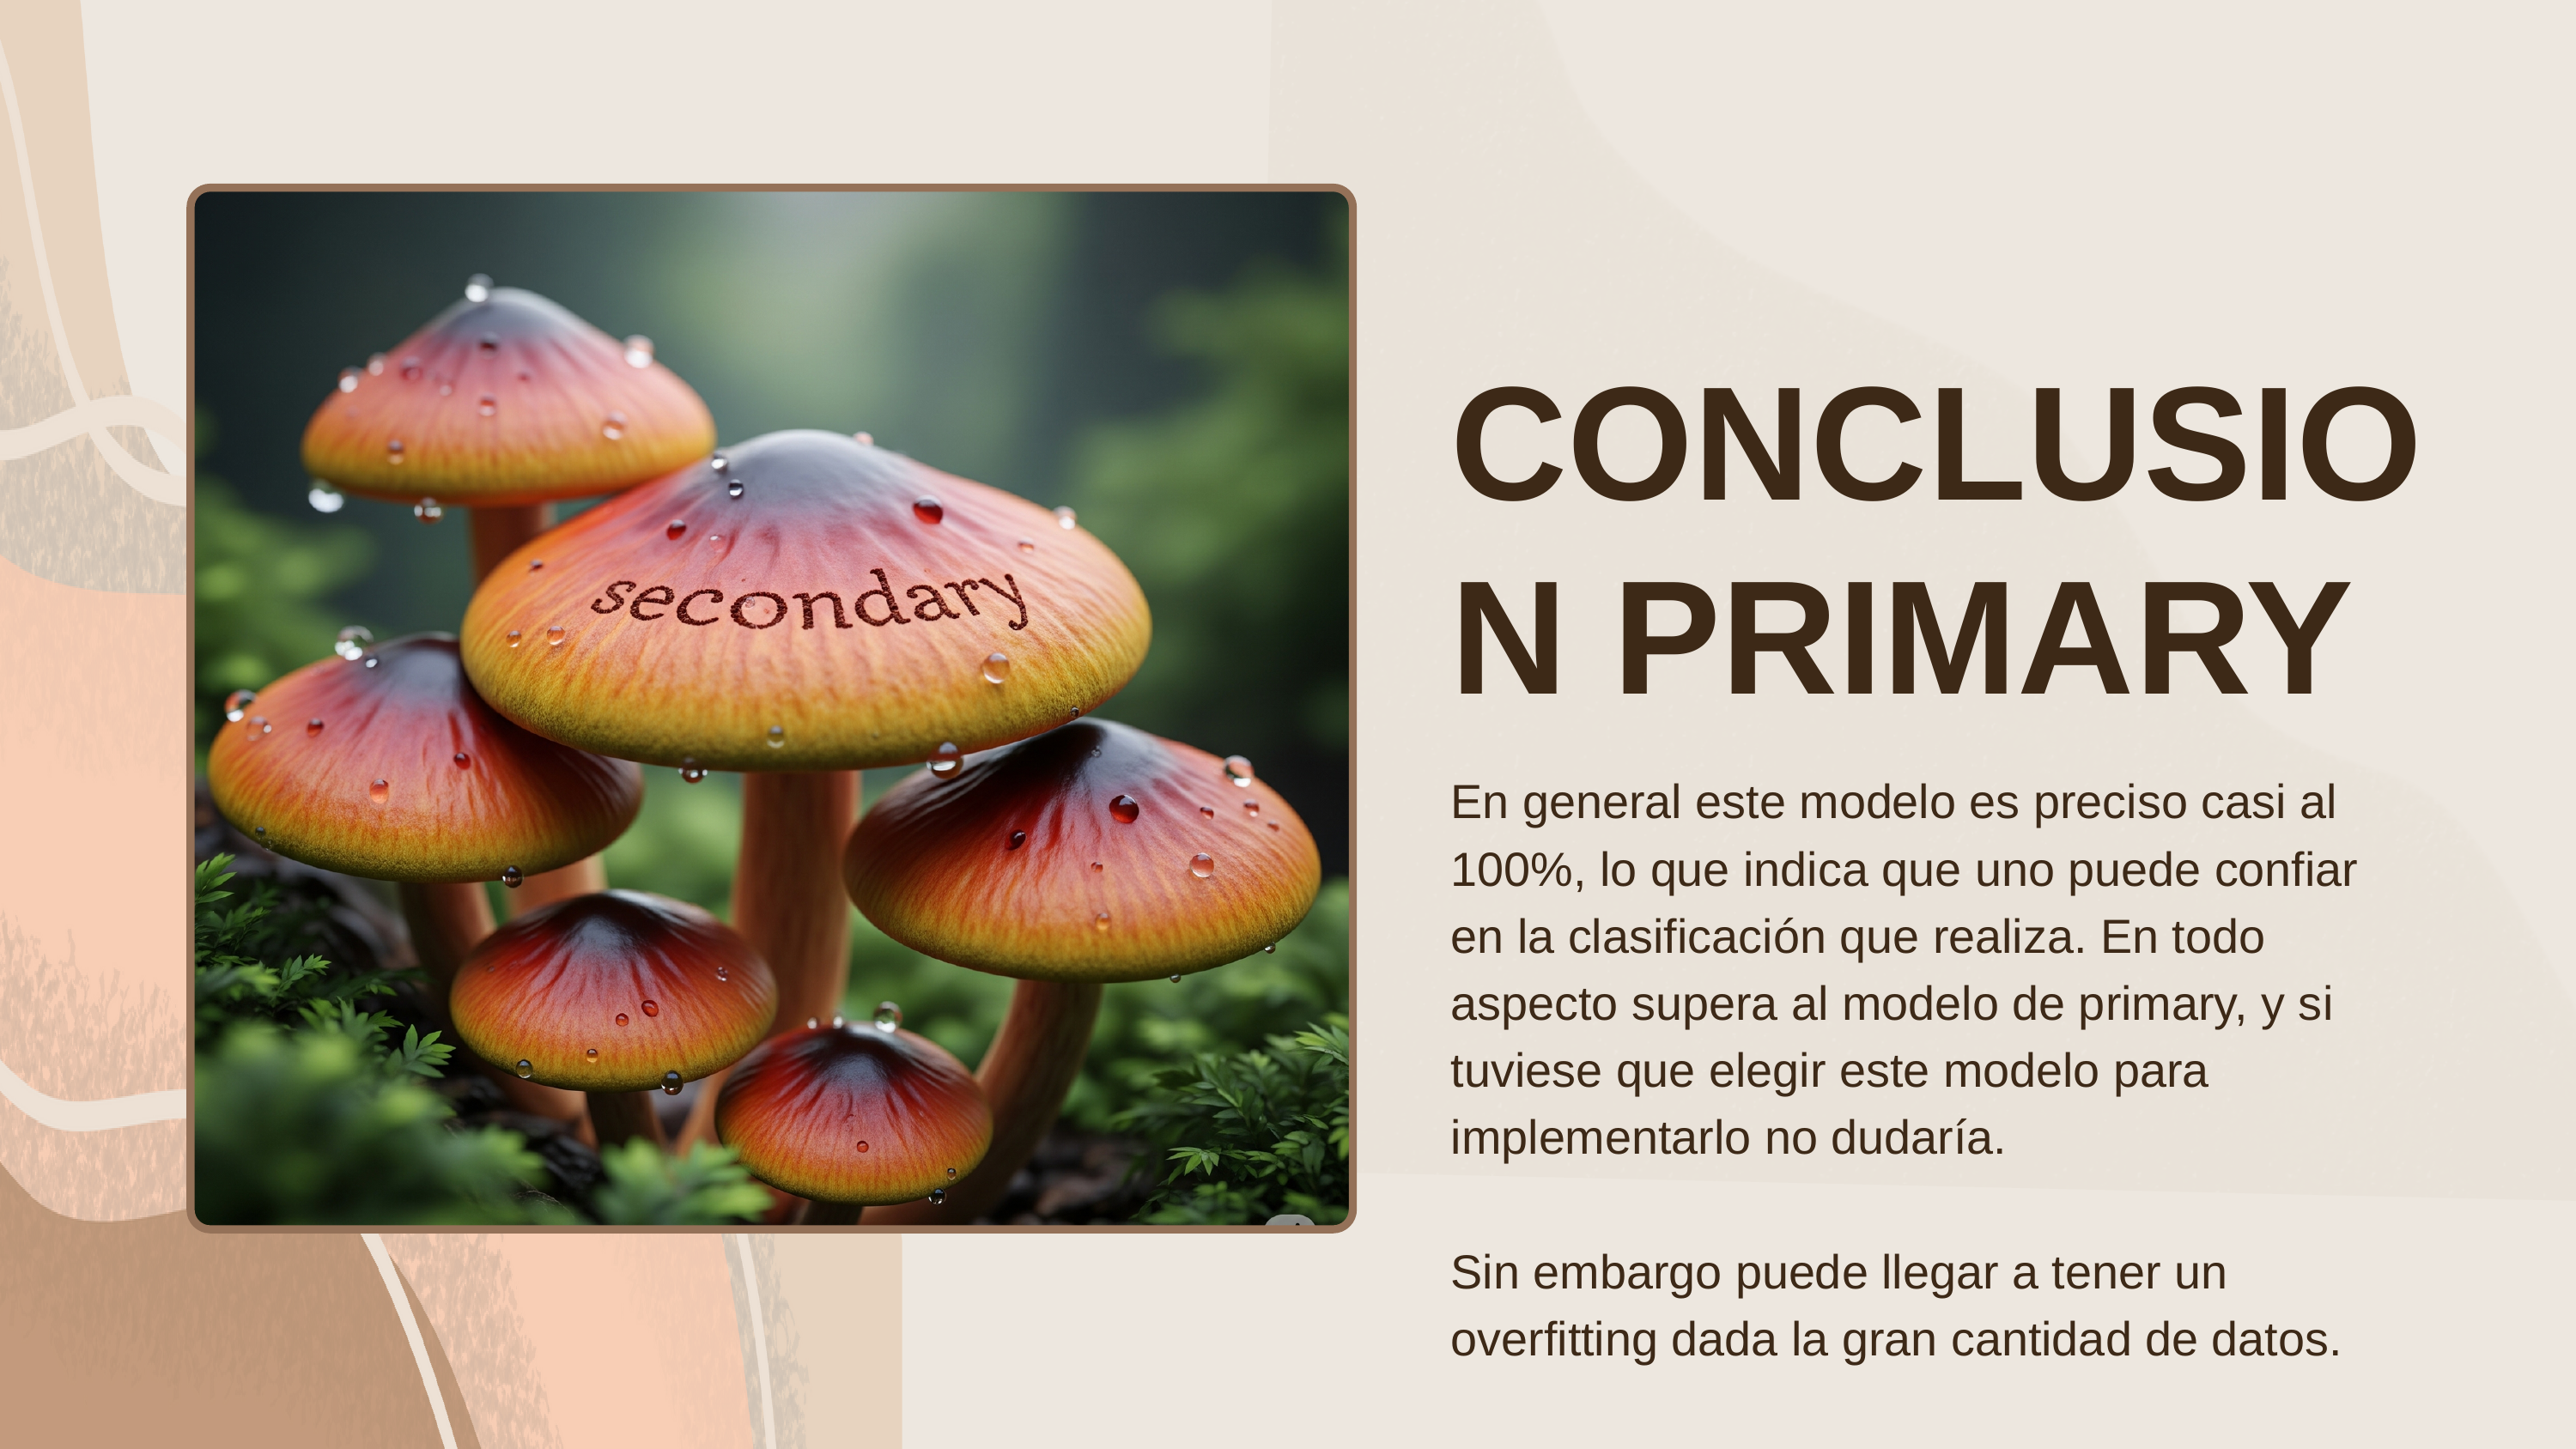

CONCLUSION PRIMARY
En general este modelo es preciso casi al 100%, lo que indica que uno puede confiar en la clasificación que realiza. En todo aspecto supera al modelo de primary, y si tuviese que elegir este modelo para implementarlo no dudaría.

Sin embargo puede llegar a tener un overfitting dada la gran cantidad de datos.